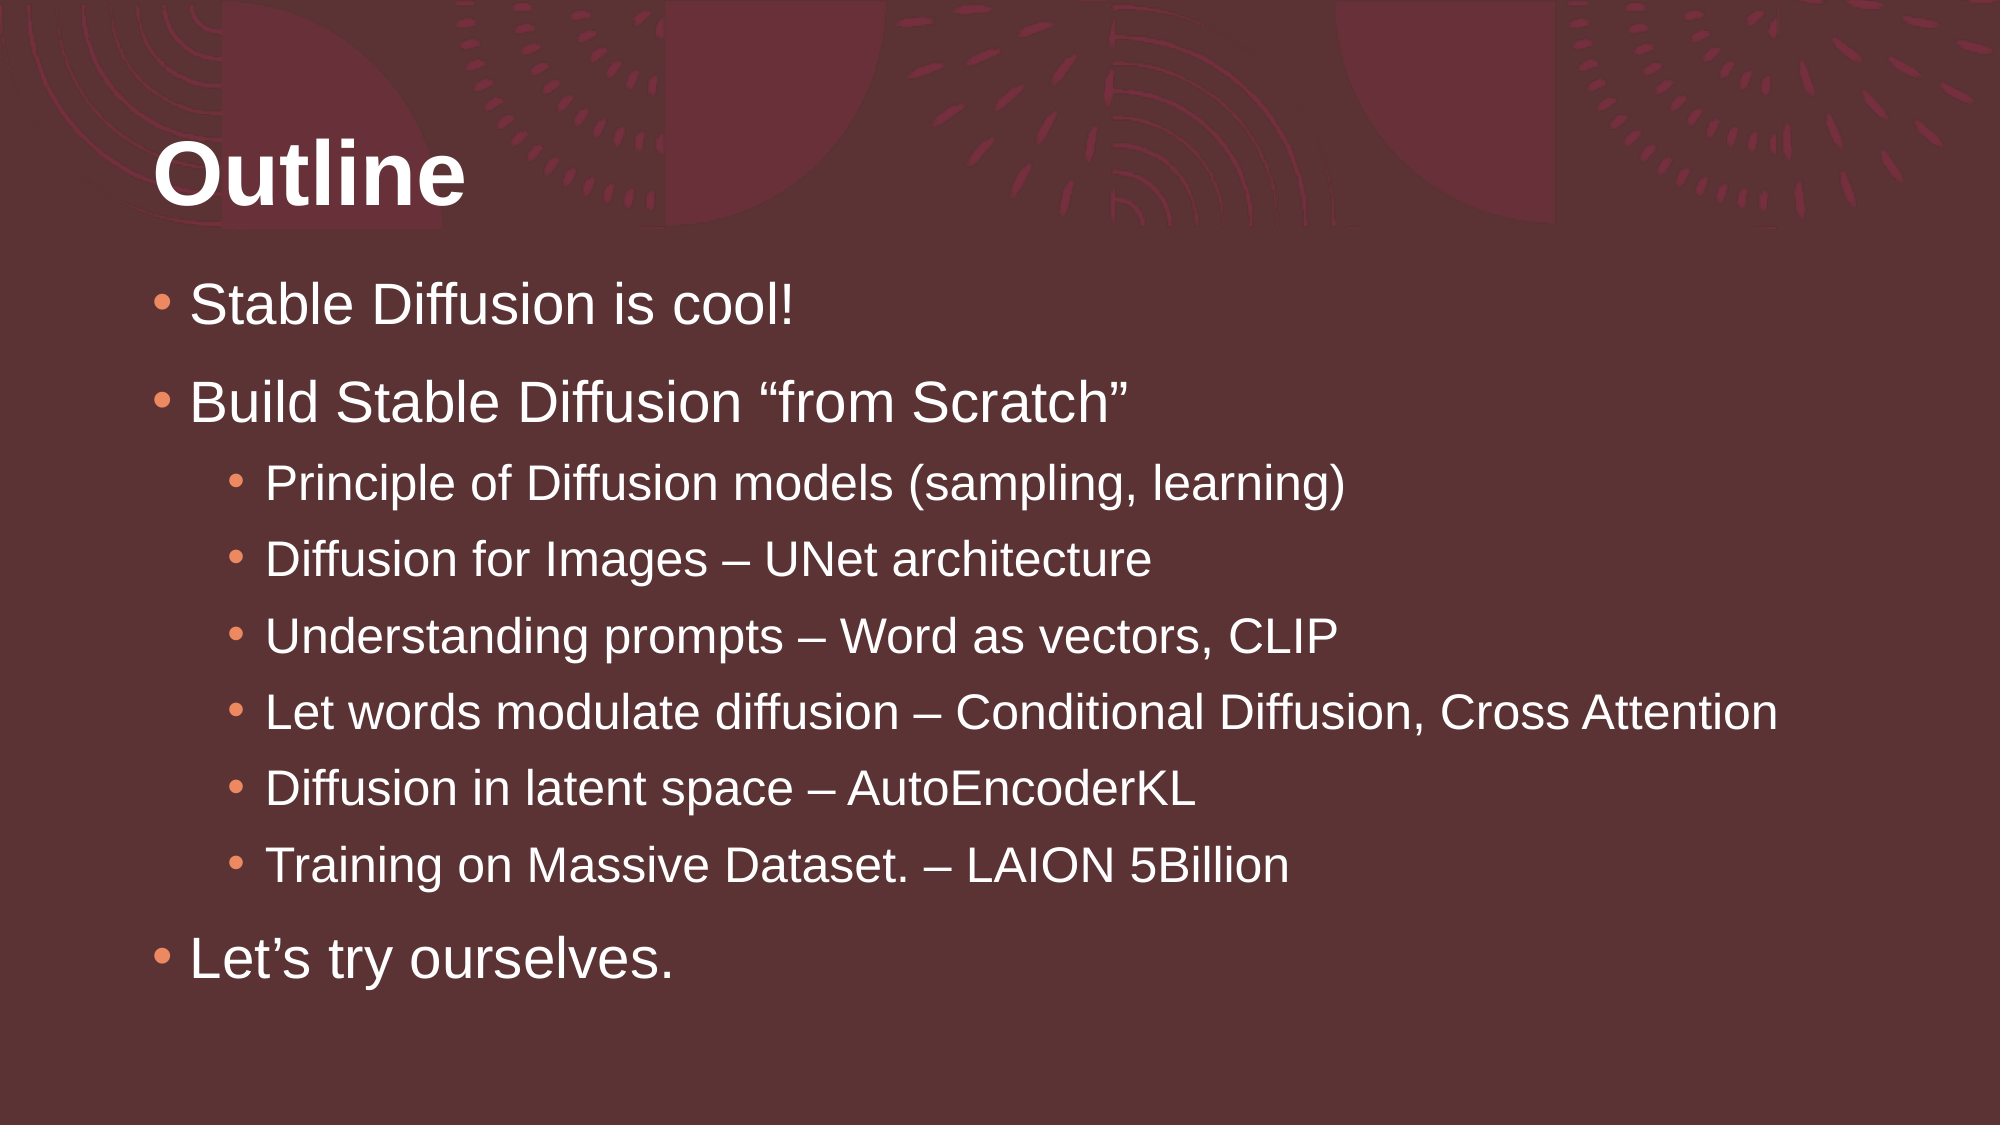

# Outline
Stable Diffusion is cool!
Build Stable Diffusion “from Scratch”
Principle of Diffusion models (sampling, learning)
Diffusion for Images – UNet architecture
Understanding prompts – Word as vectors, CLIP
Let words modulate diffusion – Conditional Diffusion, Cross Attention
Diffusion in latent space – AutoEncoderKL
Training on Massive Dataset. – LAION 5Billion
Let’s try ourselves.